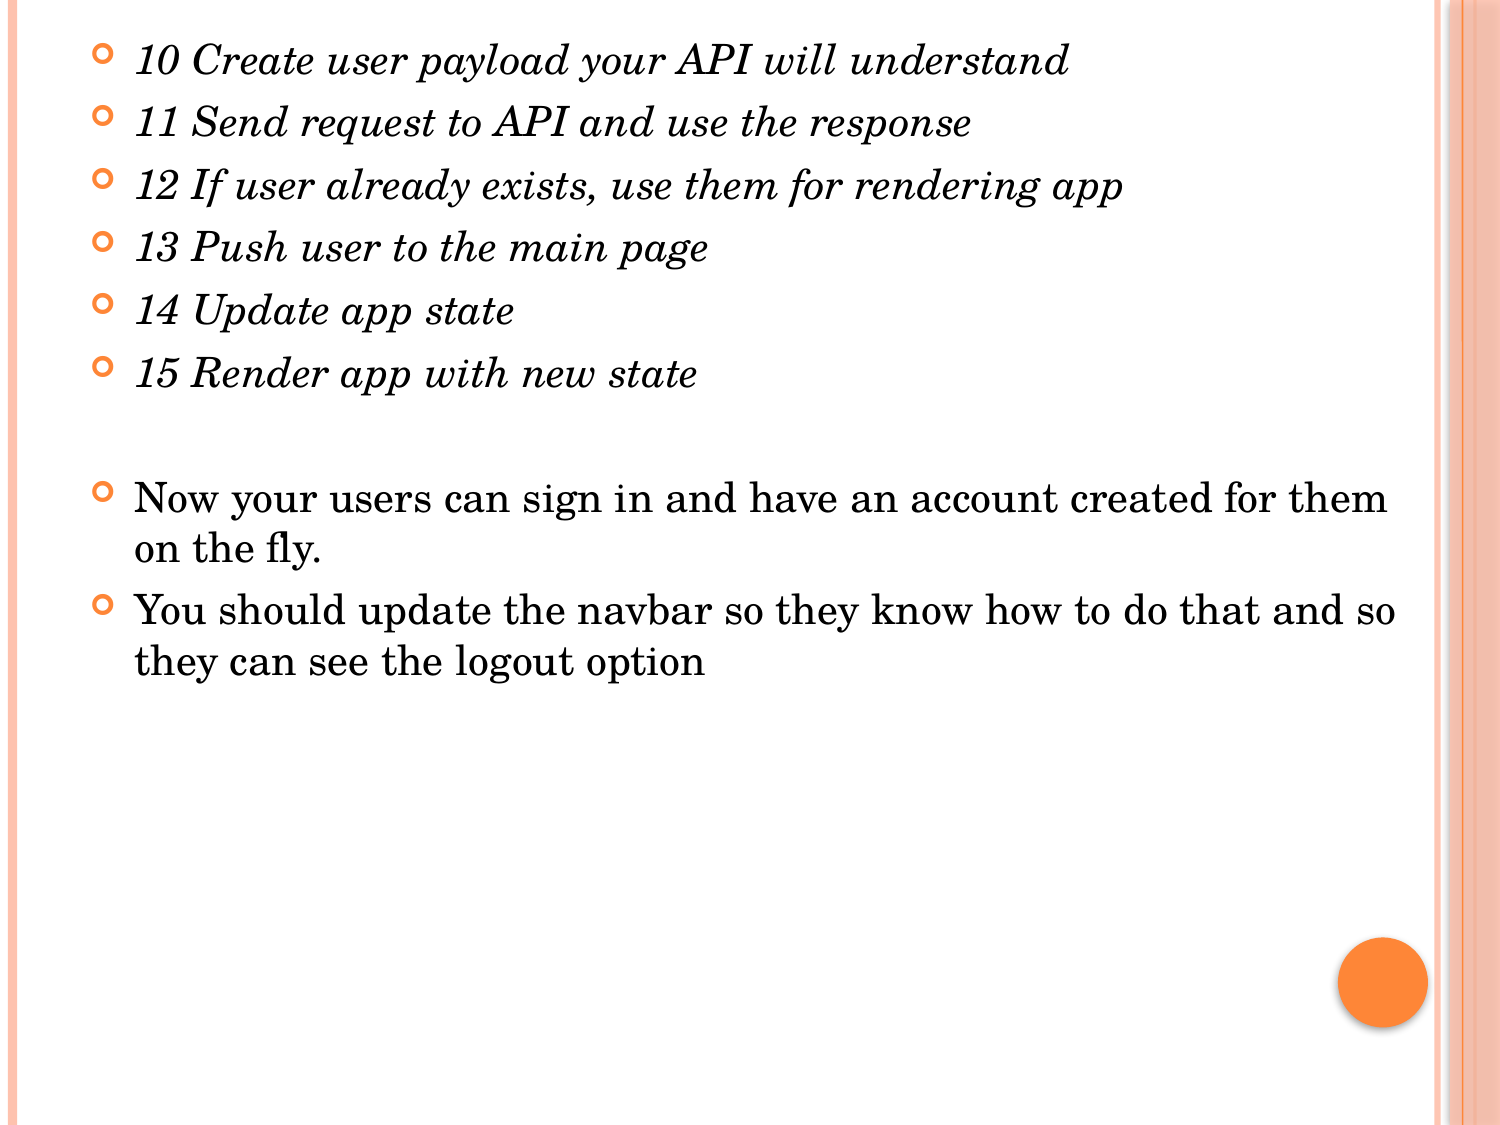

10 Create user payload your API will understand
11 Send request to API and use the response
12 If user already exists, use them for rendering app
13 Push user to the main page
14 Update app state
15 Render app with new state

Now your users can sign in and have an account created for them on the fly.
You should update the navbar so they know how to do that and so they can see the logout option